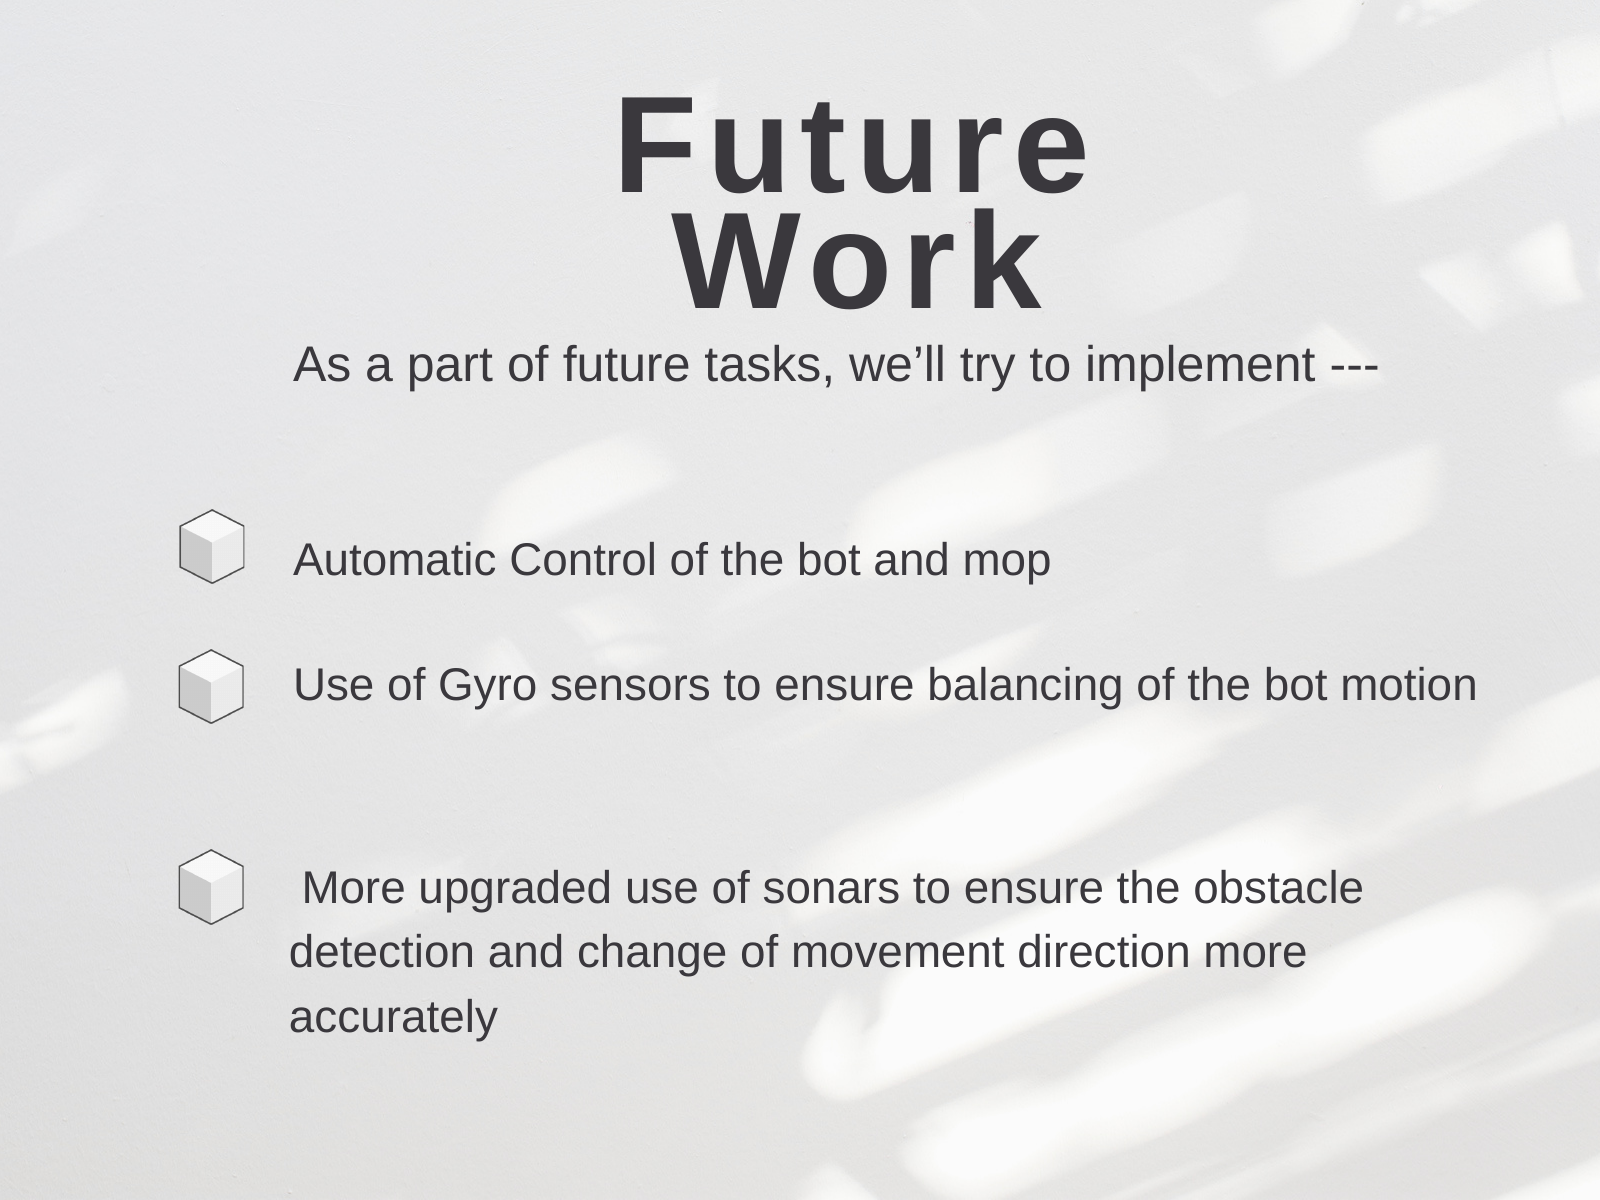

Future Work
As a part of future tasks, we’ll try to implement ---

Automatic Control of the bot and mop

Use of Gyro sensors to ensure balancing of the bot motion

 More upgraded use of sonars to ensure the obstacle detection and change of movement direction more accurately